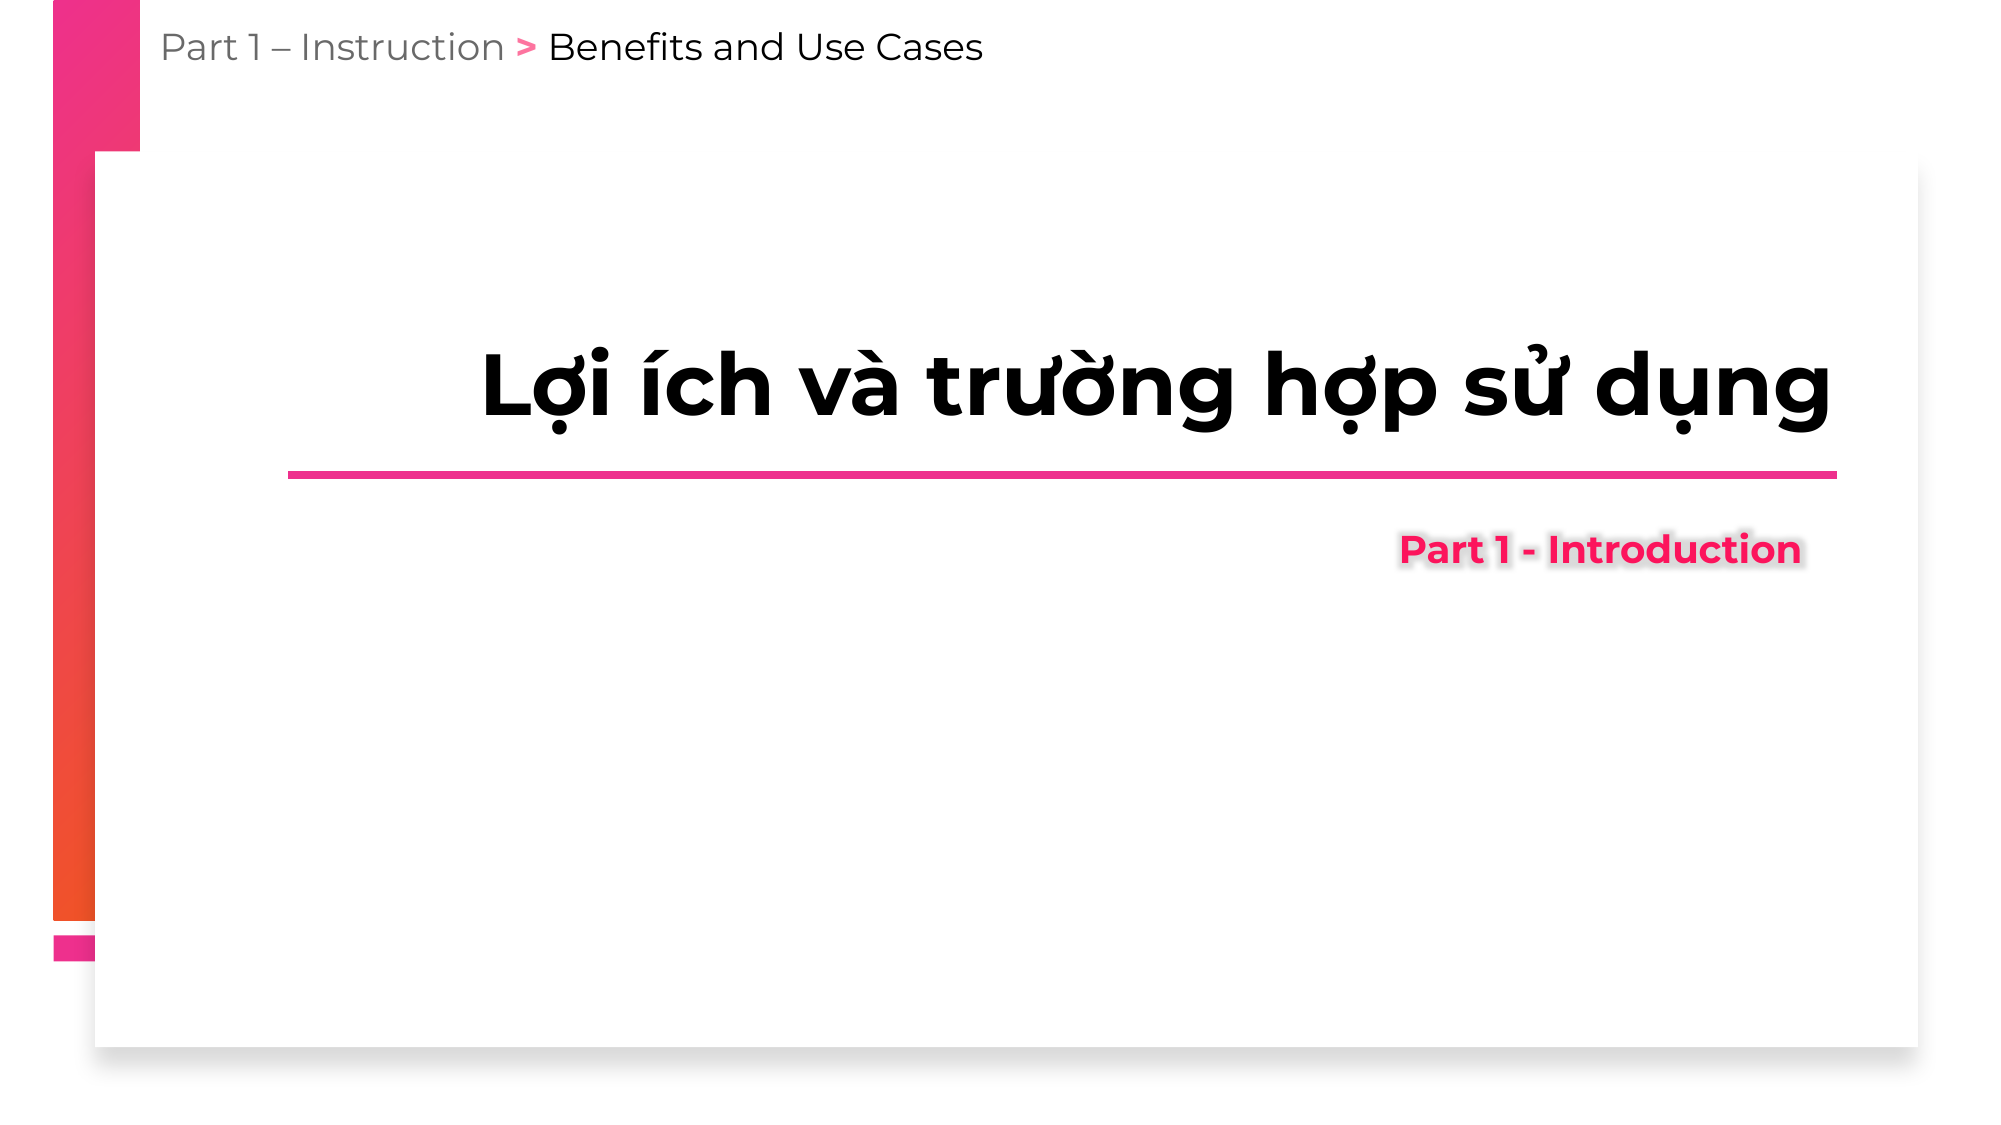

Part 1 – Instruction > Benefits and Use Cases

Lợi ích và trường hợp sử dụng

Part 1 - Introduction